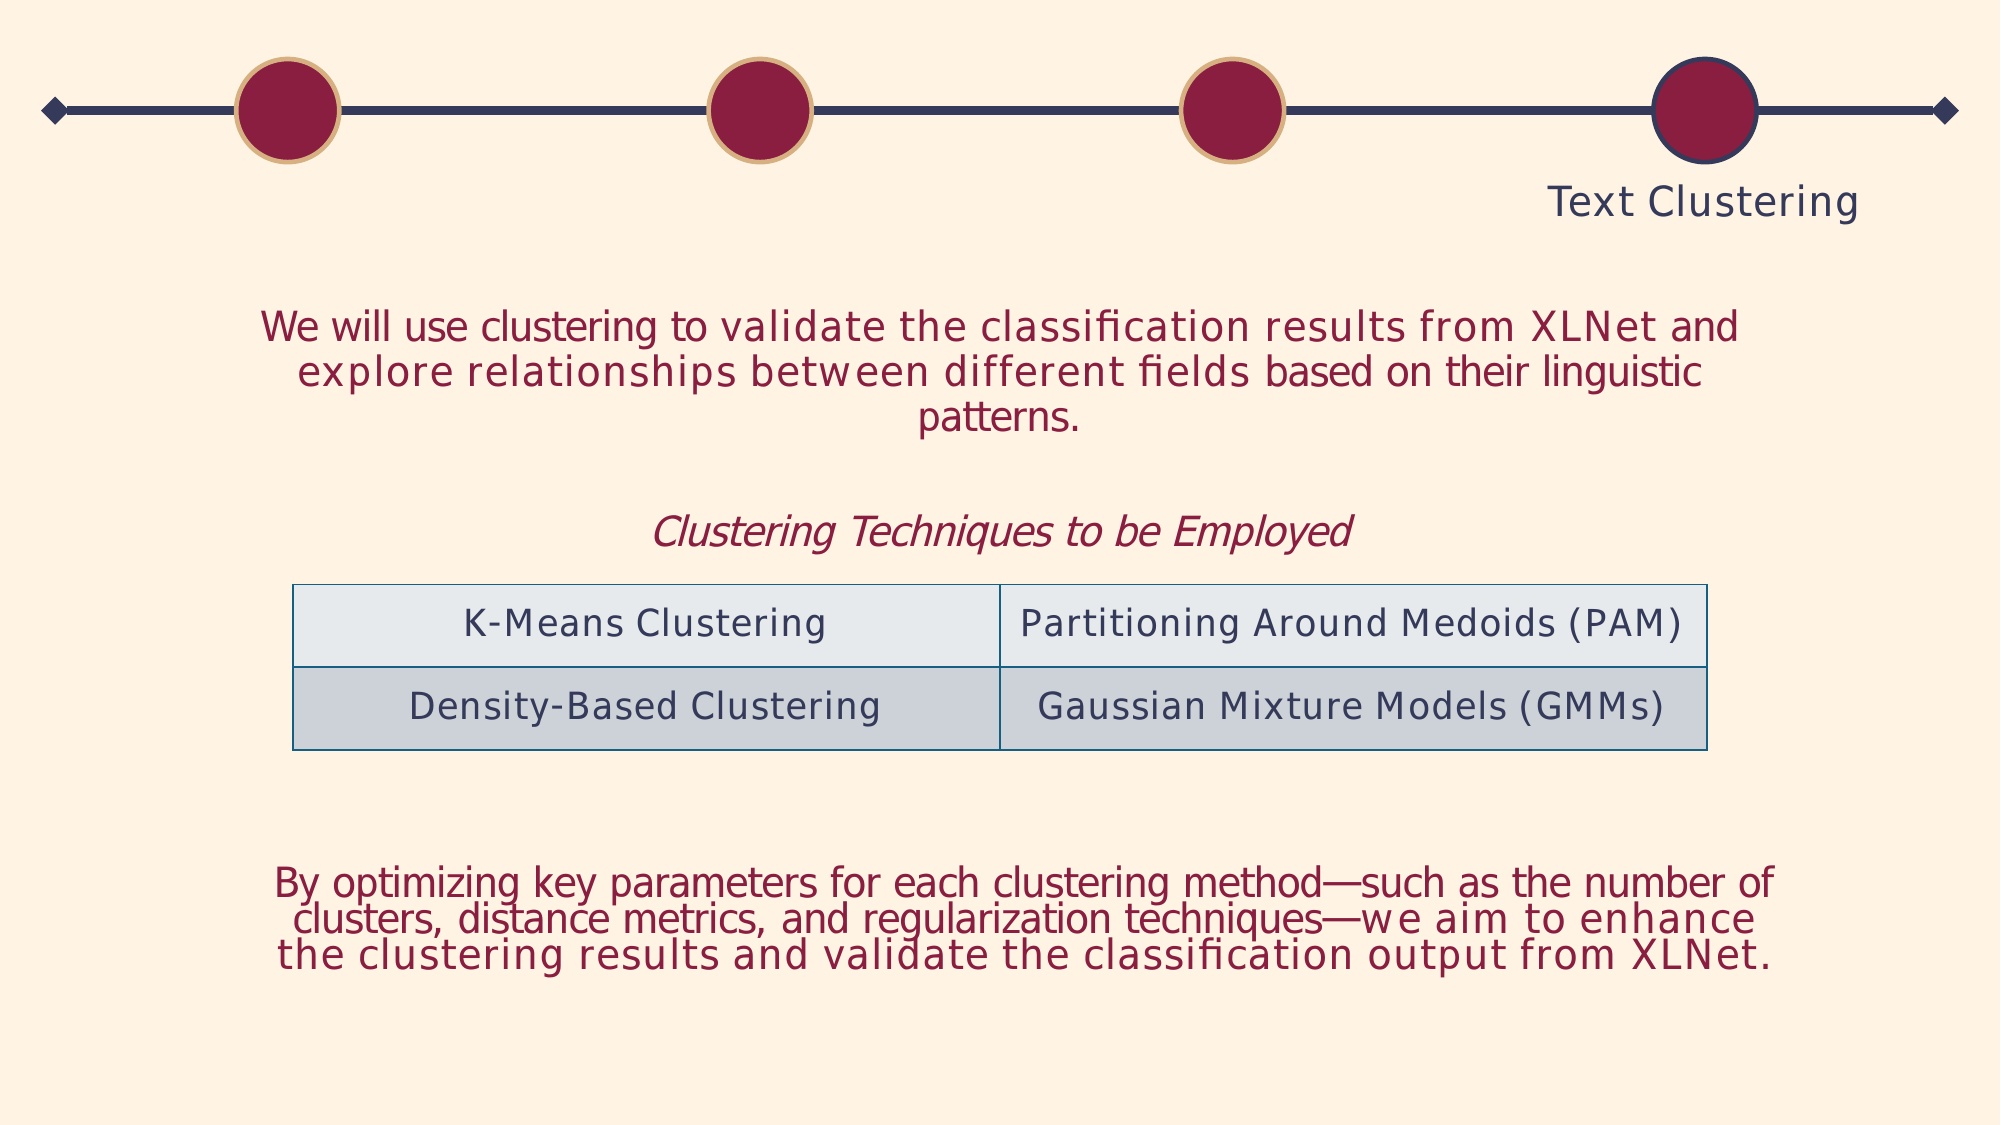

Text Clustering
We will use clustering to validate the classification results from XLNet and explore relationships between different fields based on their linguistic patterns.
Clustering Techniques to be Employed
| K-Means Clustering | Partitioning Around Medoids (PAM) |
| --- | --- |
| Density-Based Clustering | Gaussian Mixture Models (GMMs) |
By optimizing key parameters for each clustering method—such as the number of clusters, distance metrics, and regularization techniques—we aim to enhance the clustering results and validate the classification output from XLNet.